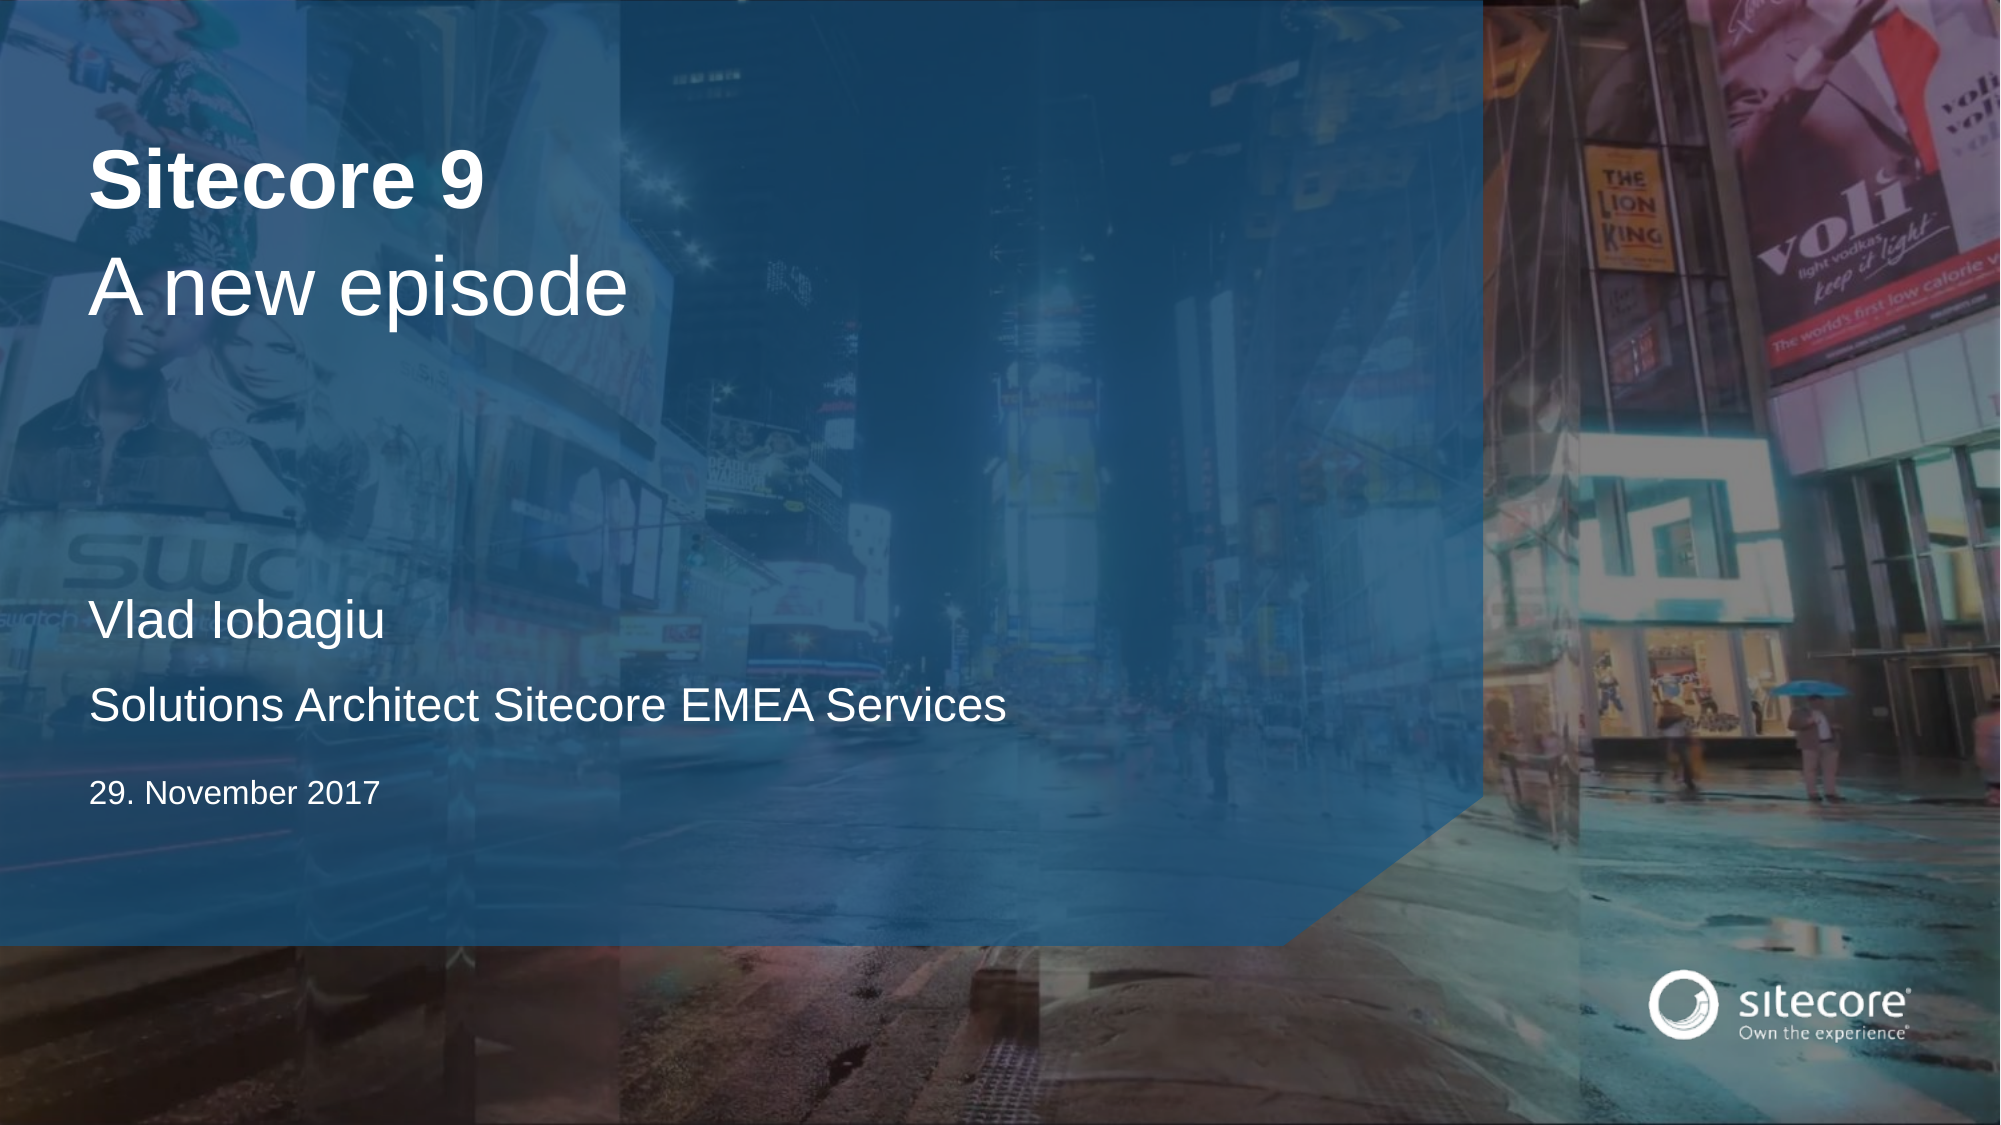

Sitecore 9
A new episode
Vlad Iobagiu
Solutions Architect Sitecore EMEA Services
29. November 2017